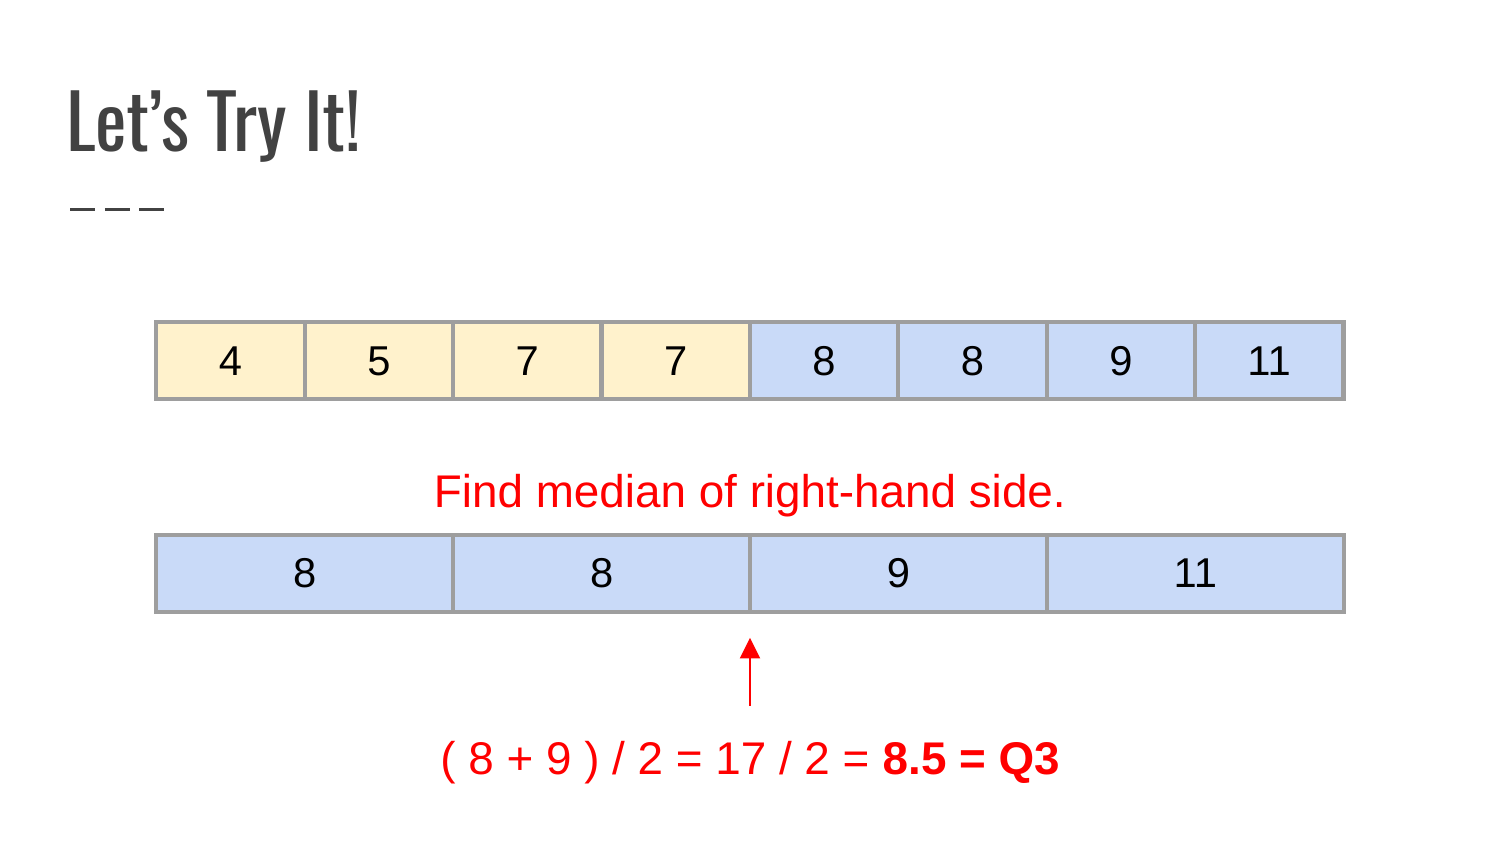

# Let’s Try It!
| 4 | 5 | 7 | 7 | 8 | 8 | 9 | 11 |
| --- | --- | --- | --- | --- | --- | --- | --- |
| 4 | 5 | 7 | 7 | 8 | 8 | 9 | 11 |
| --- | --- | --- | --- | --- | --- | --- | --- |
Find median of right-hand side.
| 8 | 8 | 9 | 11 |
| --- | --- | --- | --- |
( 8 + 9 ) / 2 = 17 / 2 = 8.5 = Q3